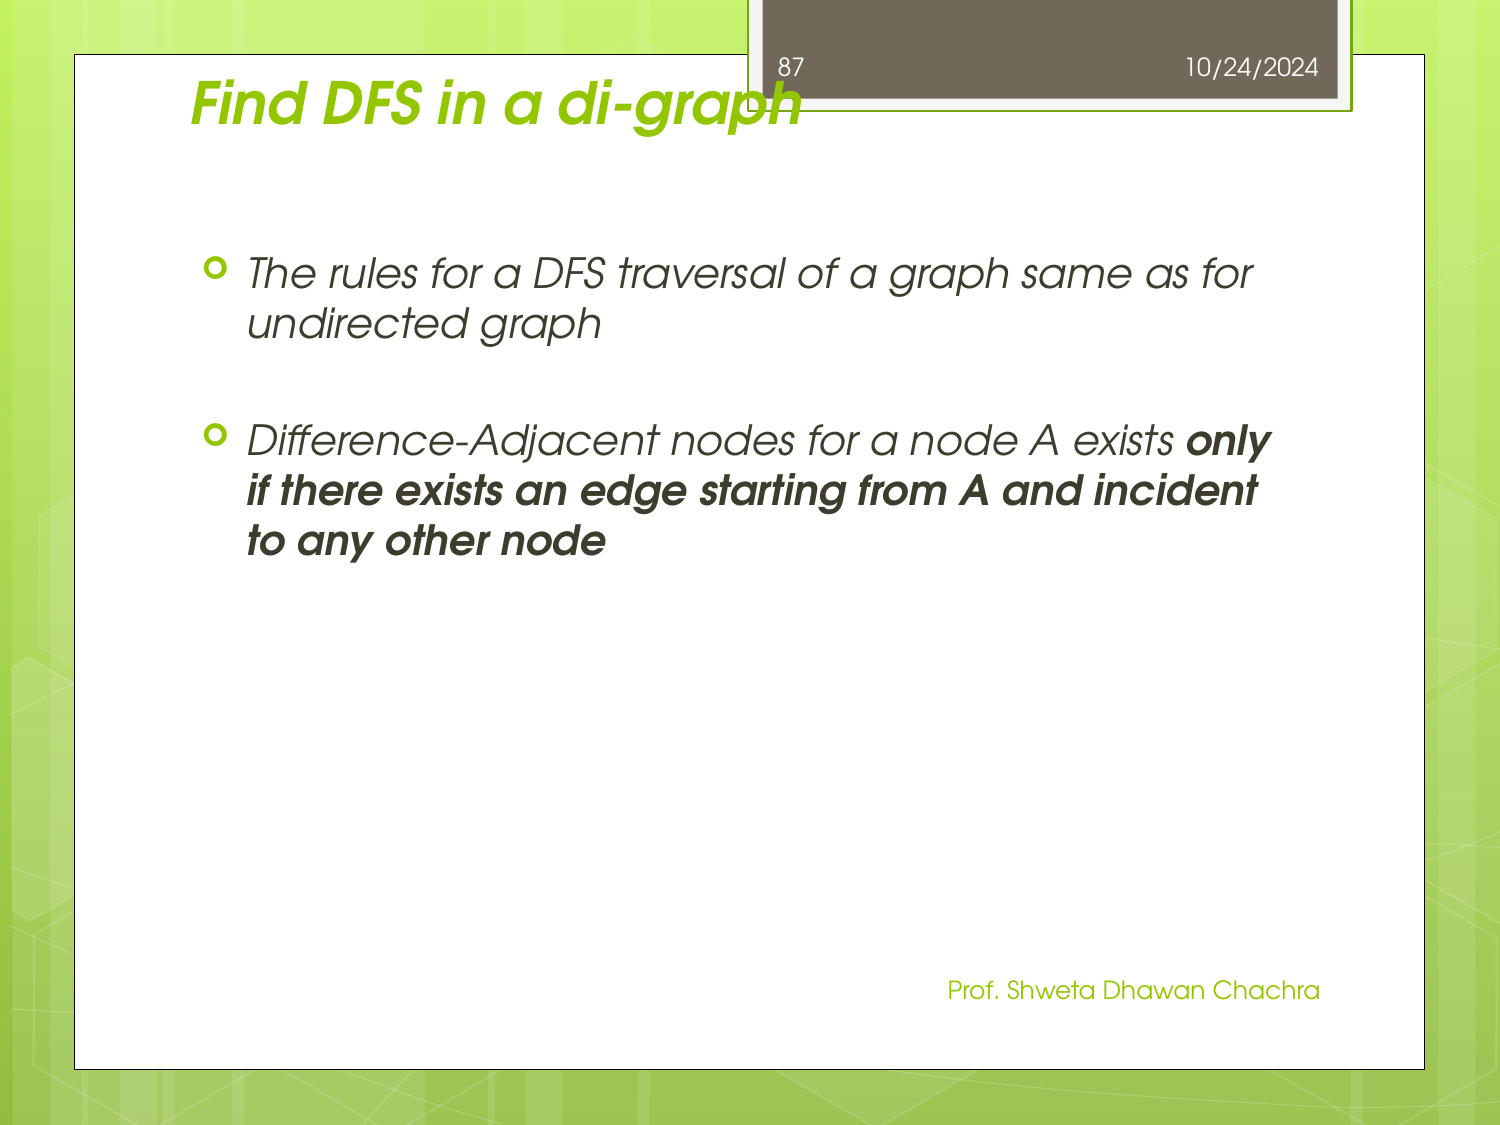

87
10/24/2024
# Find DFS in a di-graph

The rules for a DFS traversal of a graph same as for undirected graph

Difference-Adjacent nodes for a node A exists only if there exists an edge starting from A and incident to any other node
Prof. Shweta Dhawan Chachra